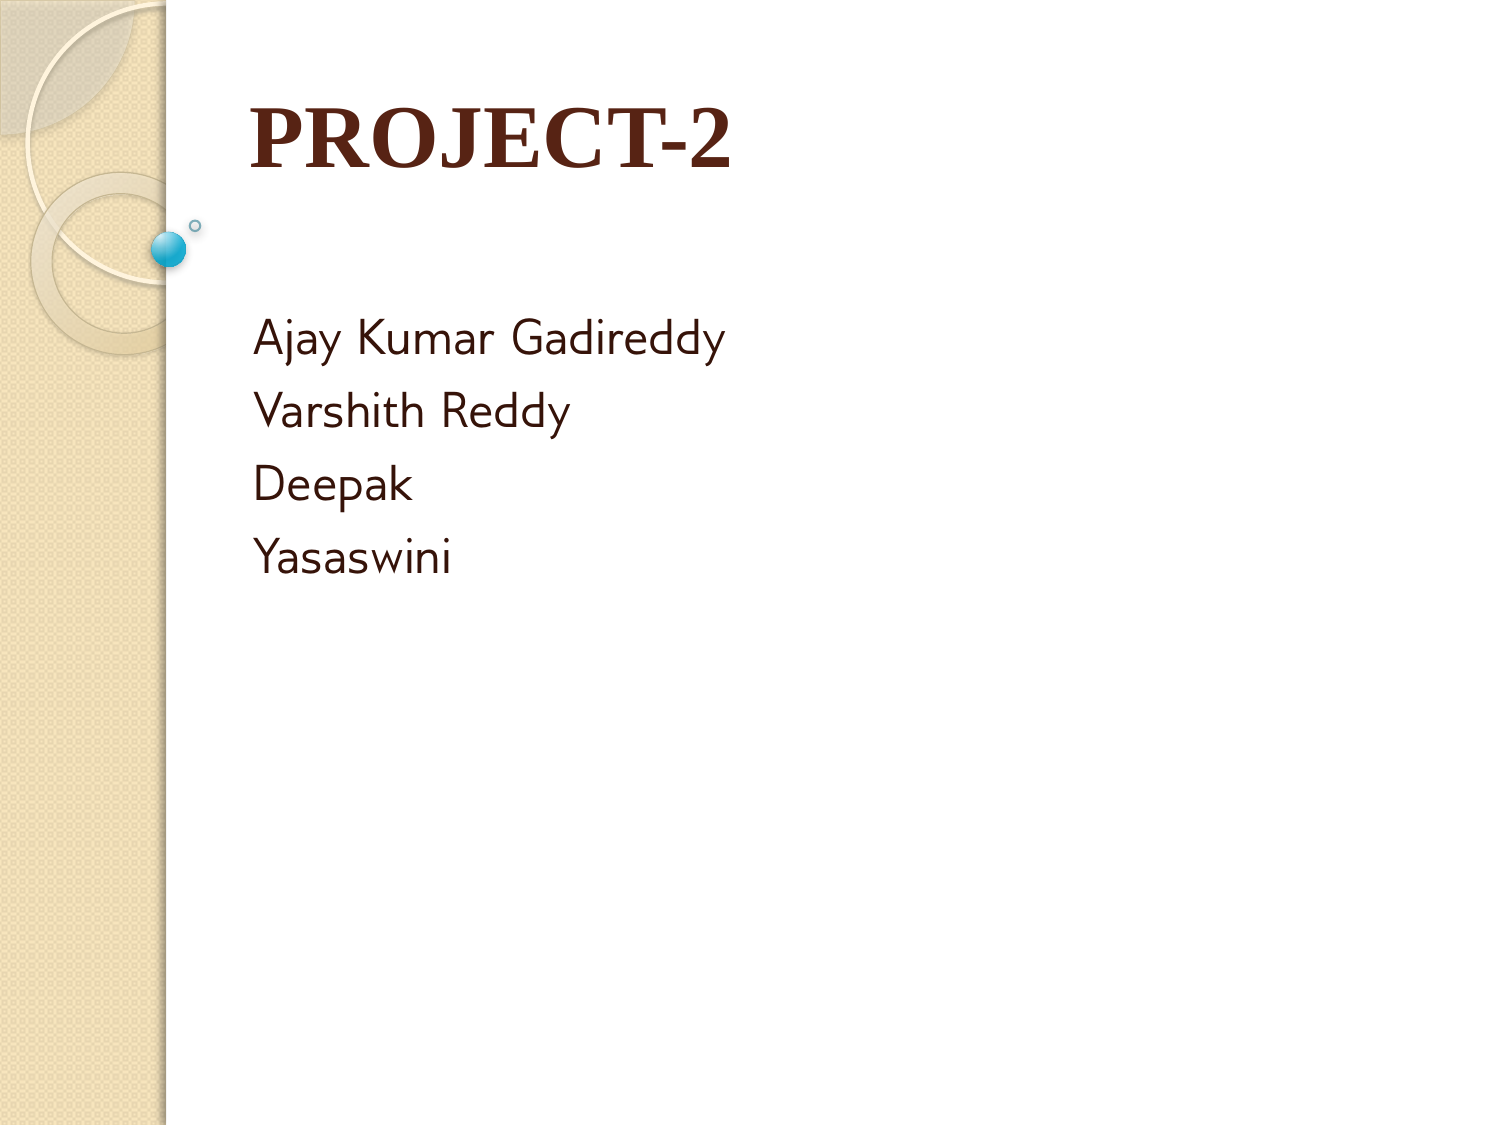

# PROJECT-2
Ajay Kumar Gadireddy
Varshith Reddy
Deepak
Yasaswini